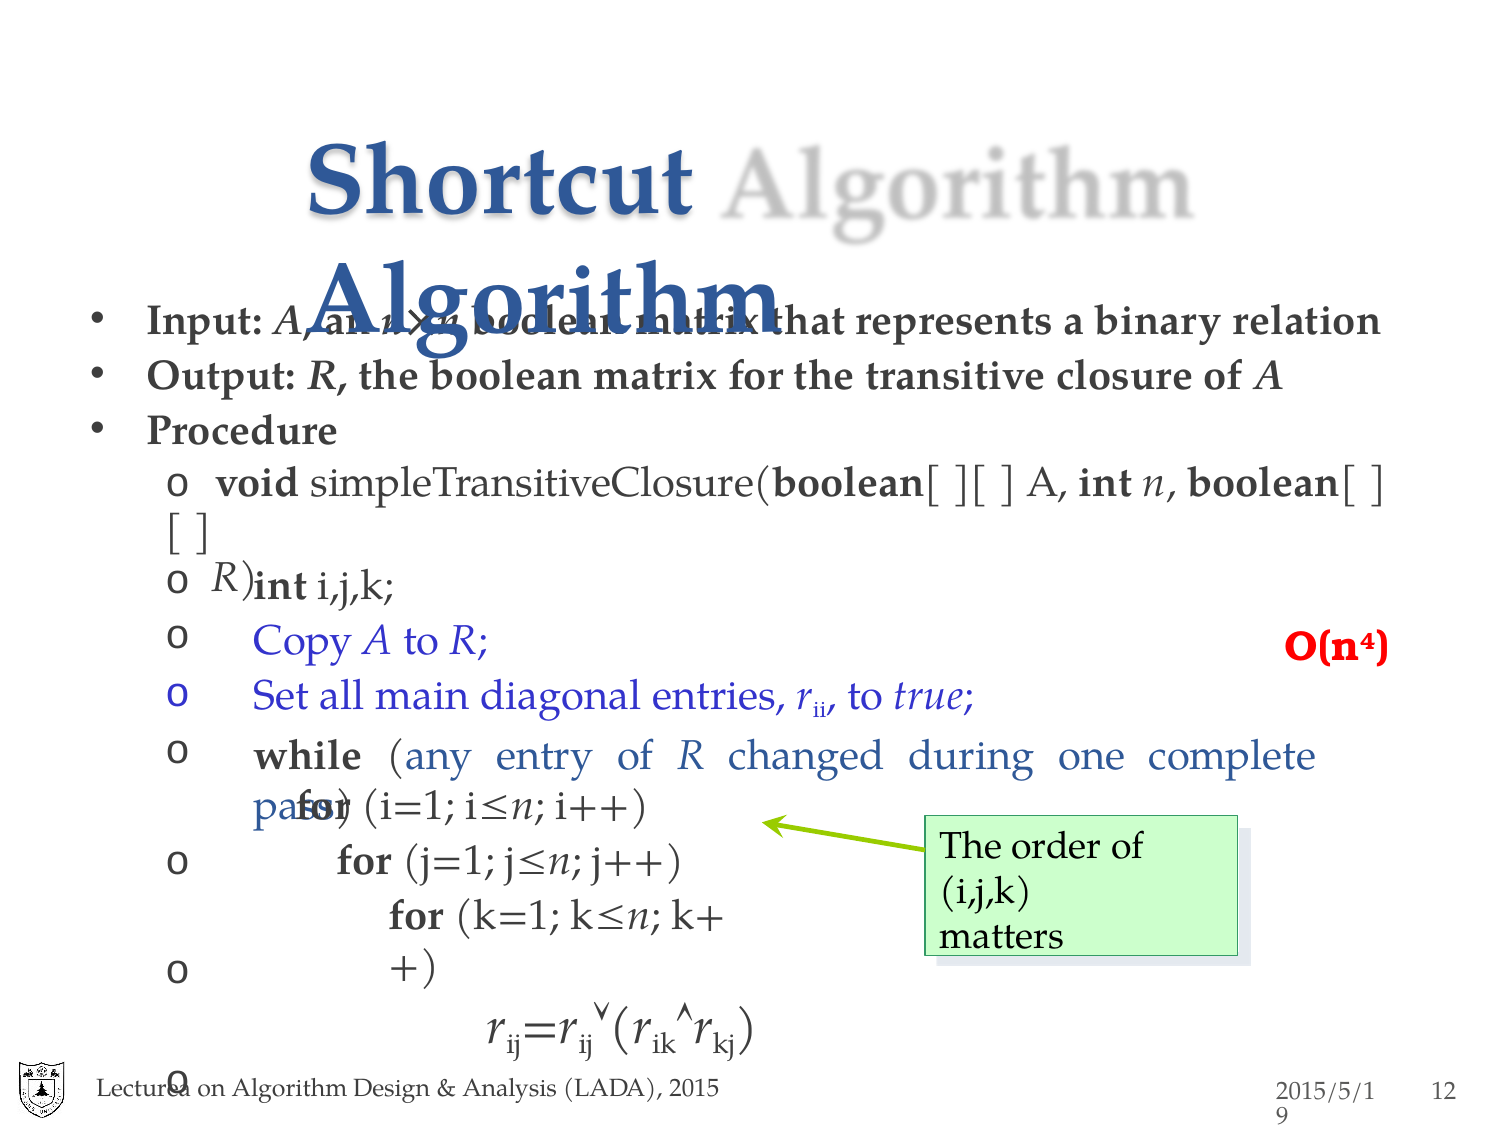

# Shortcut Algorithm
Input: A, an n×n boolean matrix that represents a binary relation
Output: R, the boolean matrix for the transitive closure of A
Procedure
o void simpleTransitiveClosure(boolean[ ][ ] A, int n, boolean[ ][ ]
R)
int i,j,k;
Copy A to R;
Set all main diagonal entries, rii, to true;
while (any entry of R changed during one complete pass)
o  o  o  o
O(n4)
for (i=1; i≤n; i++)
for (j=1; j≤n; j++)
for (k=1; k≤n; k++)
rij=rij∨(rik∧rkj)

The order of  (i,j,k) matters

Lecturea on Algorithm Design & Analysis (LADA), 2015
2015/5/19
12